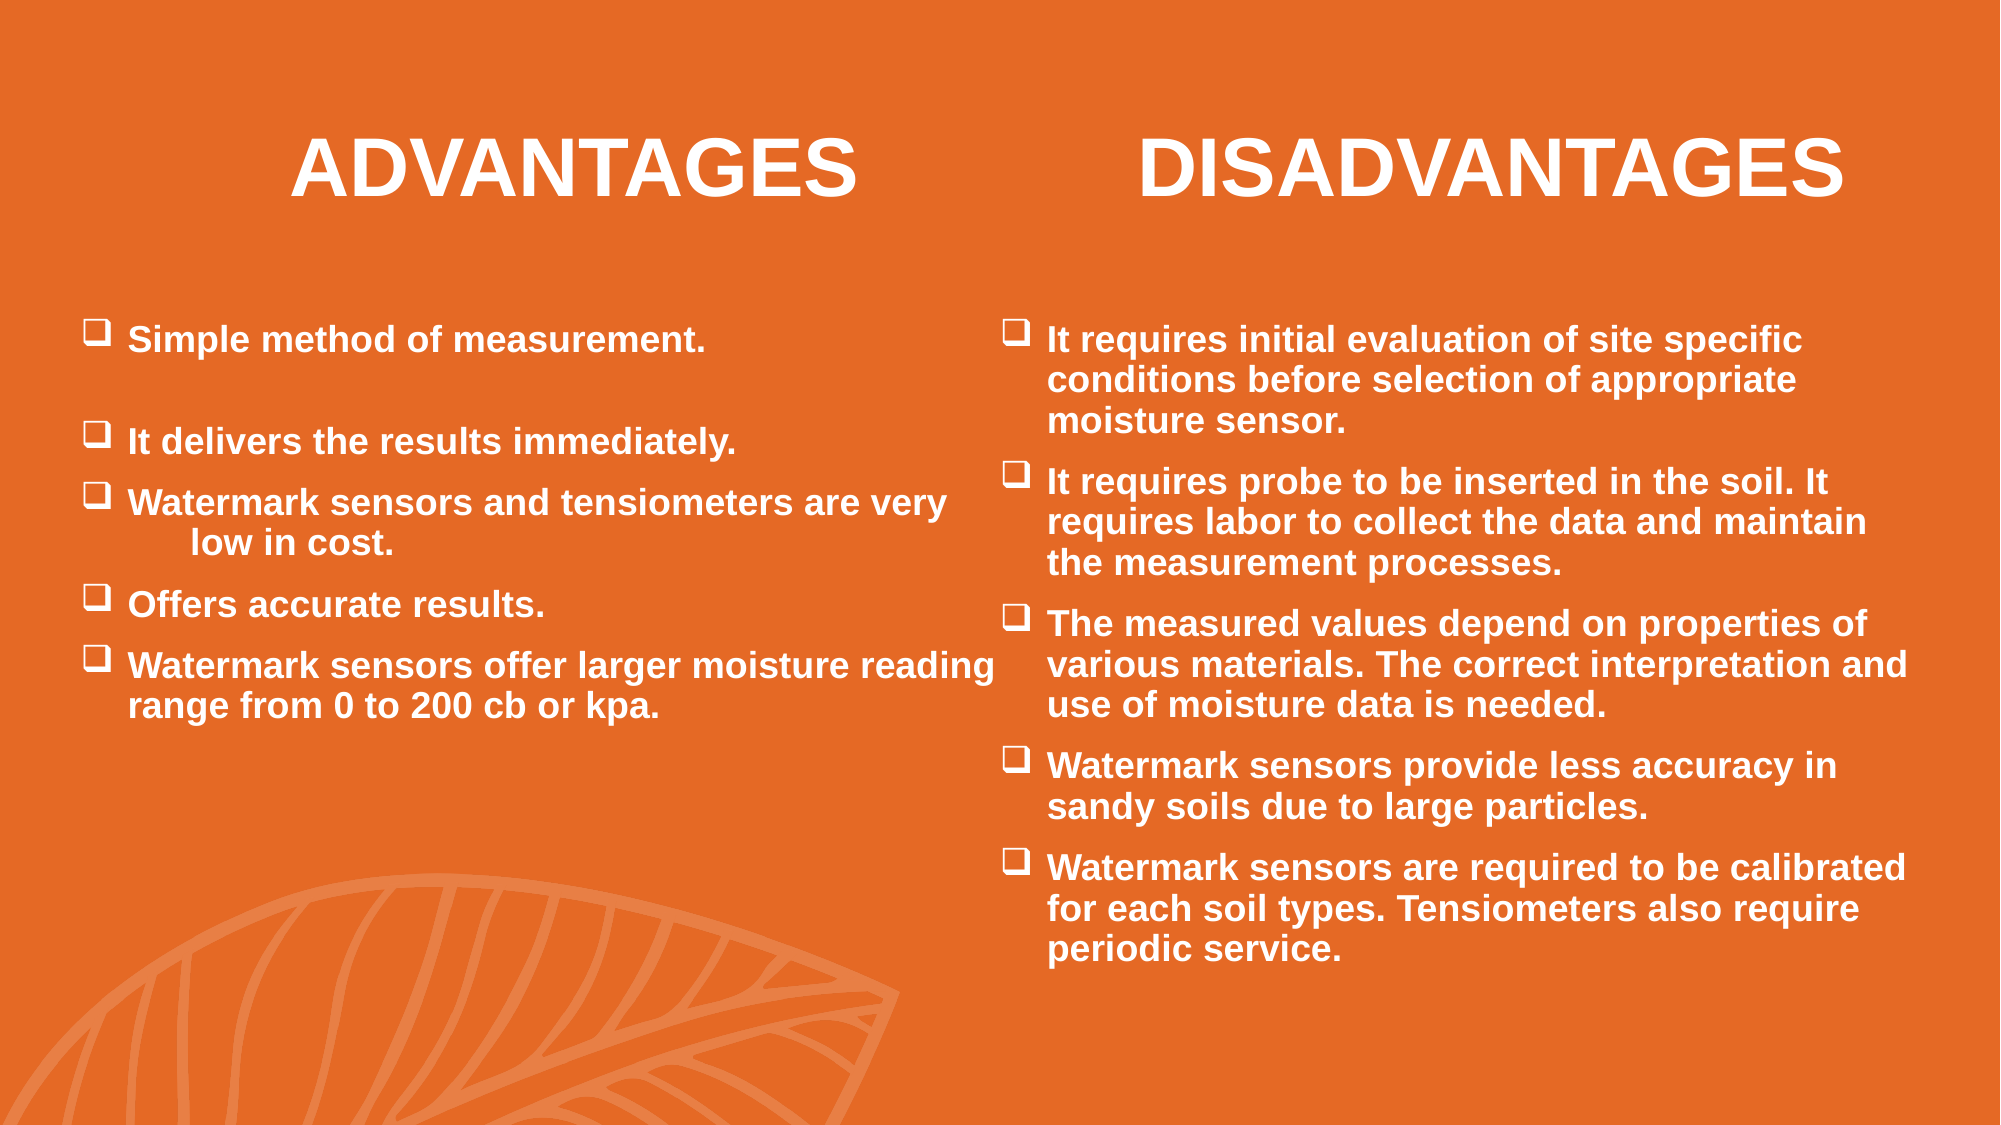

# ADVANTAGES            DISADVANTAGES

Simple method of measurement.
It delivers the results immediately.
Watermark sensors and tensiometers are very           low in cost.
Offers accurate results.
Watermark sensors offer larger moisture reading range from 0 to 200 cb or kpa.

It requires initial evaluation of site specific conditions before selection of appropriate moisture sensor.
It requires probe to be inserted in the soil. It requires labor to collect the data and maintain the measurement processes.
The measured values depend on properties of various materials. The correct interpretation and use of moisture data is needed.
Watermark sensors provide less accuracy in sandy soils due to large particles.
Watermark sensors are required to be calibrated for each soil types. Tensiometers also require periodic service.